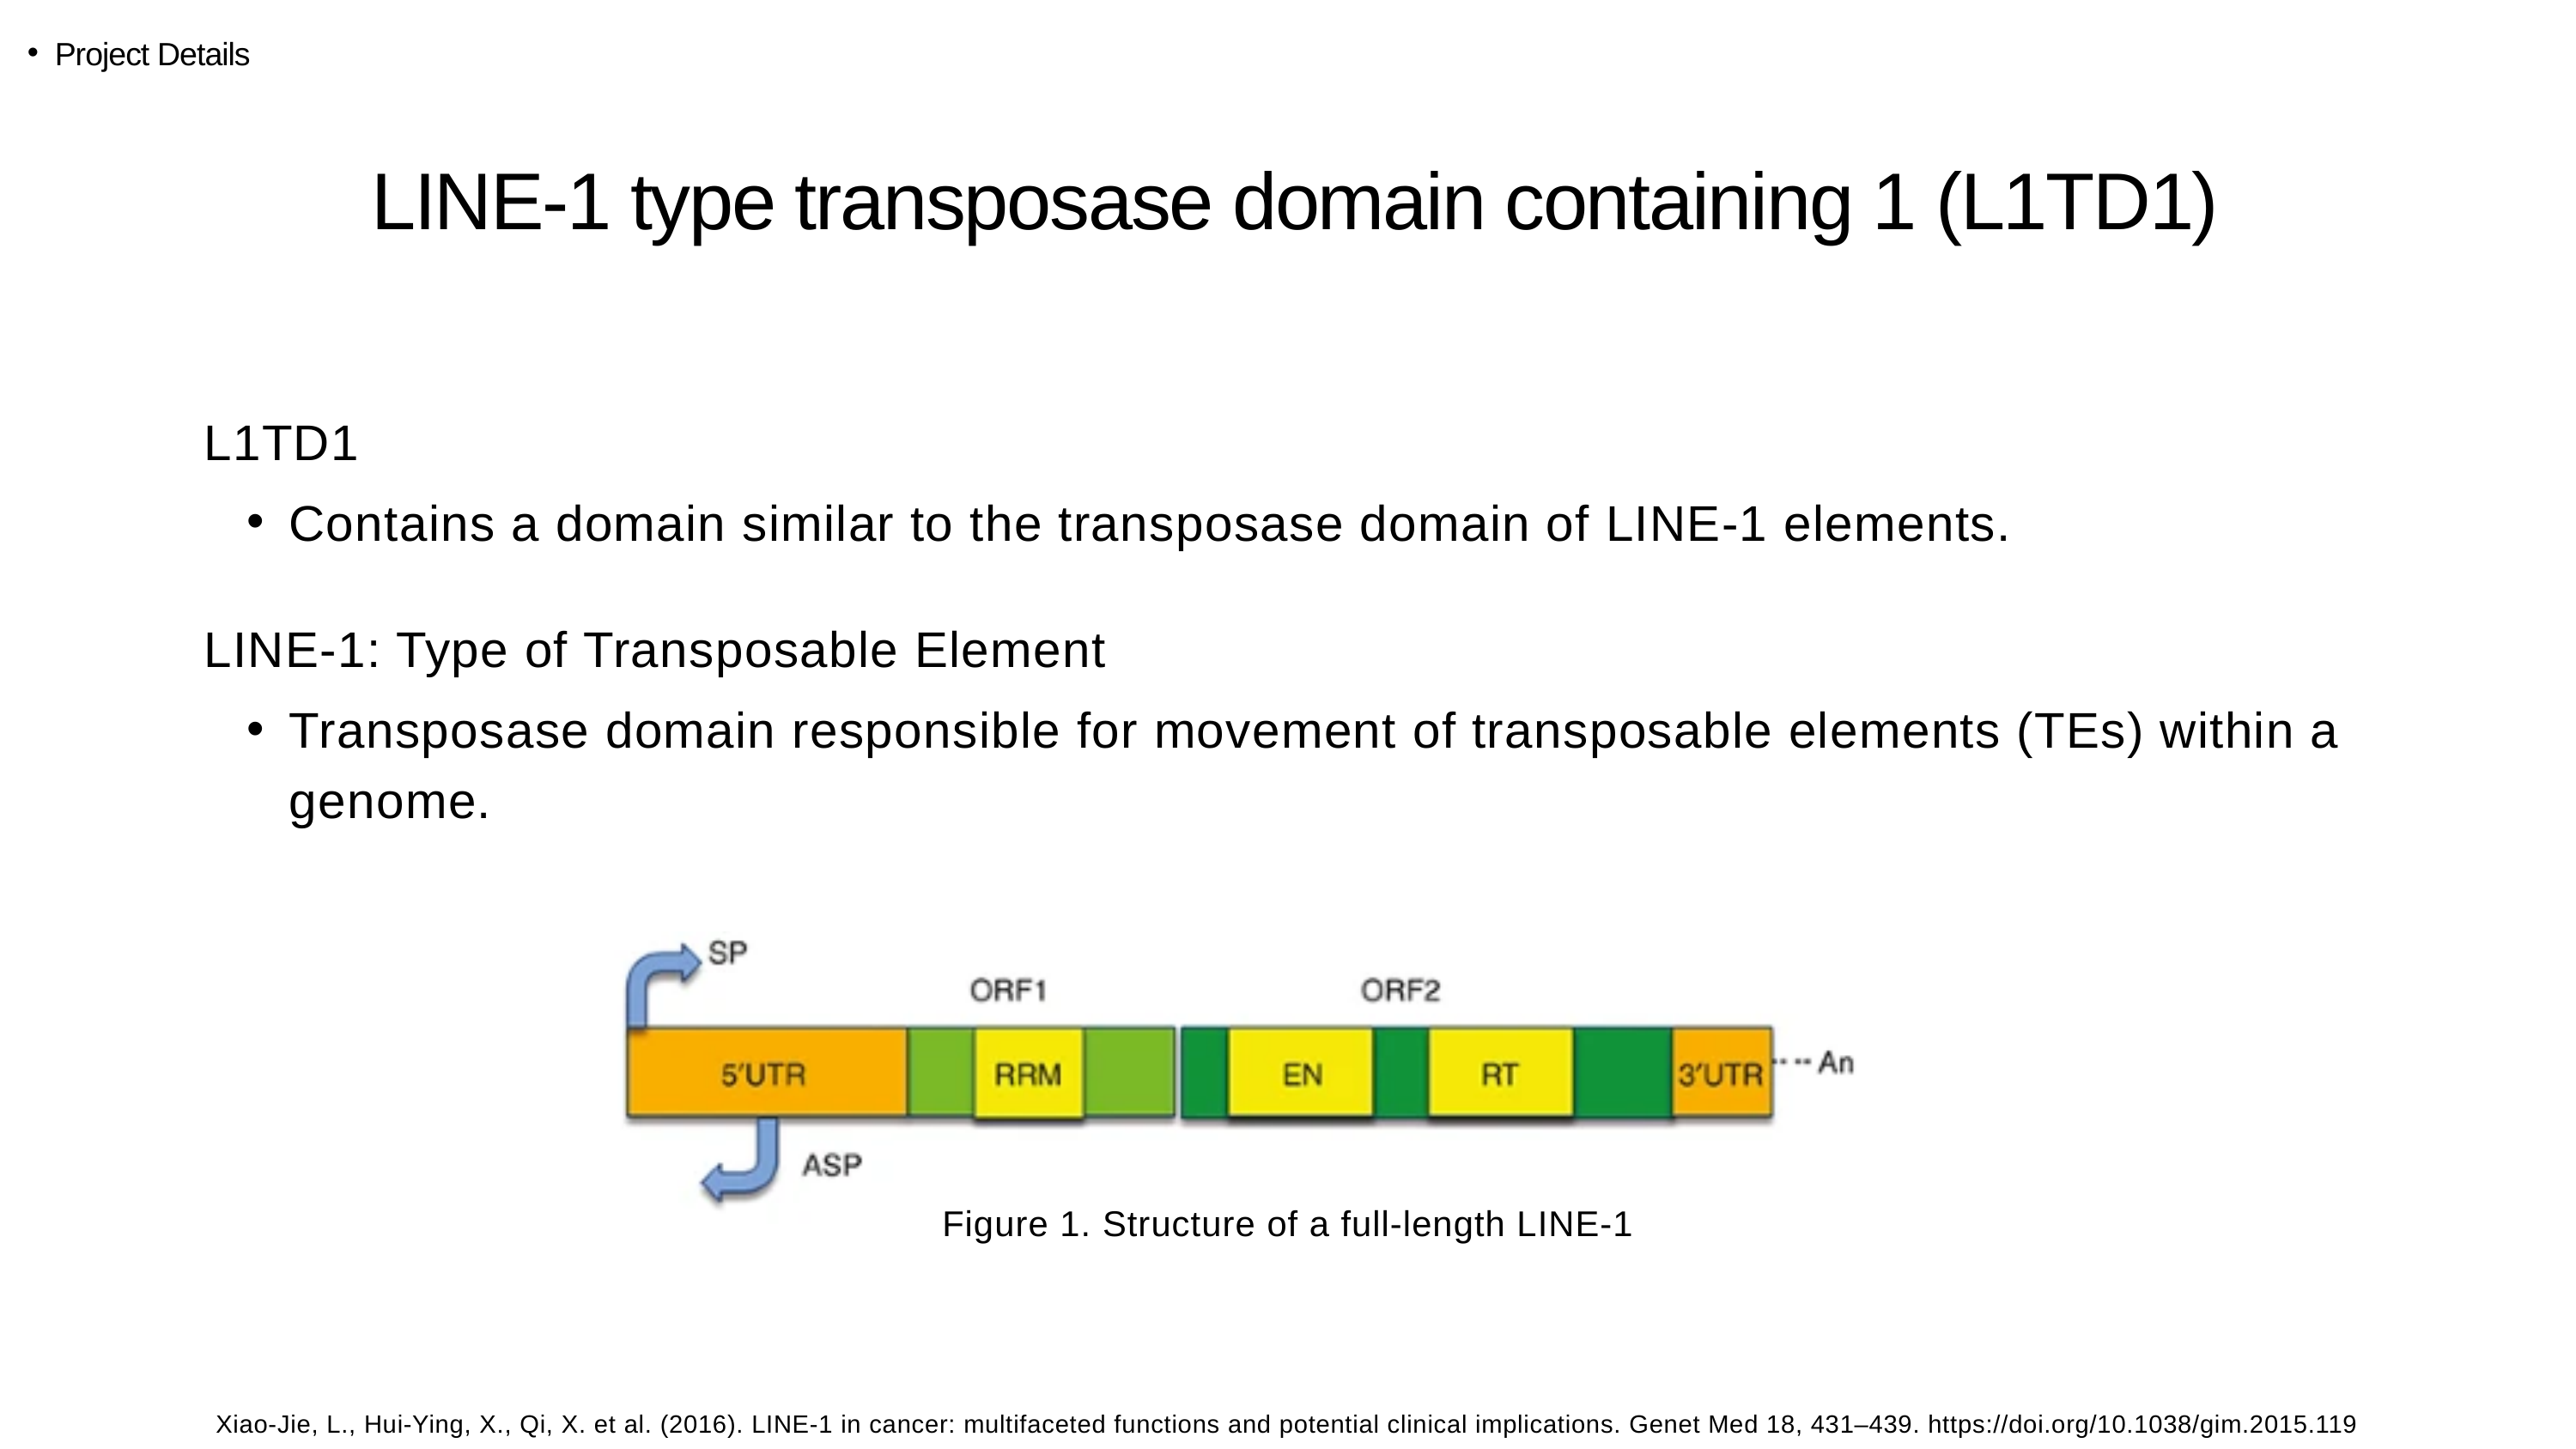

Project Details
LINE-1 type transposase domain containing 1 (L1TD1)
L1TD1
Contains a domain similar to the transposase domain of LINE-1 elements.
LINE-1: Type of Transposable Element
Transposase domain responsible for movement of transposable elements (TEs) within a genome.

Figure 1. Structure of a full-length LINE-1
Xiao-Jie, L., Hui-Ying, X., Qi, X. et al. (2016). LINE-1 in cancer: multifaceted functions and potential clinical implications. Genet Med 18, 431–439. https://doi.org/10.1038/gim.2015.119